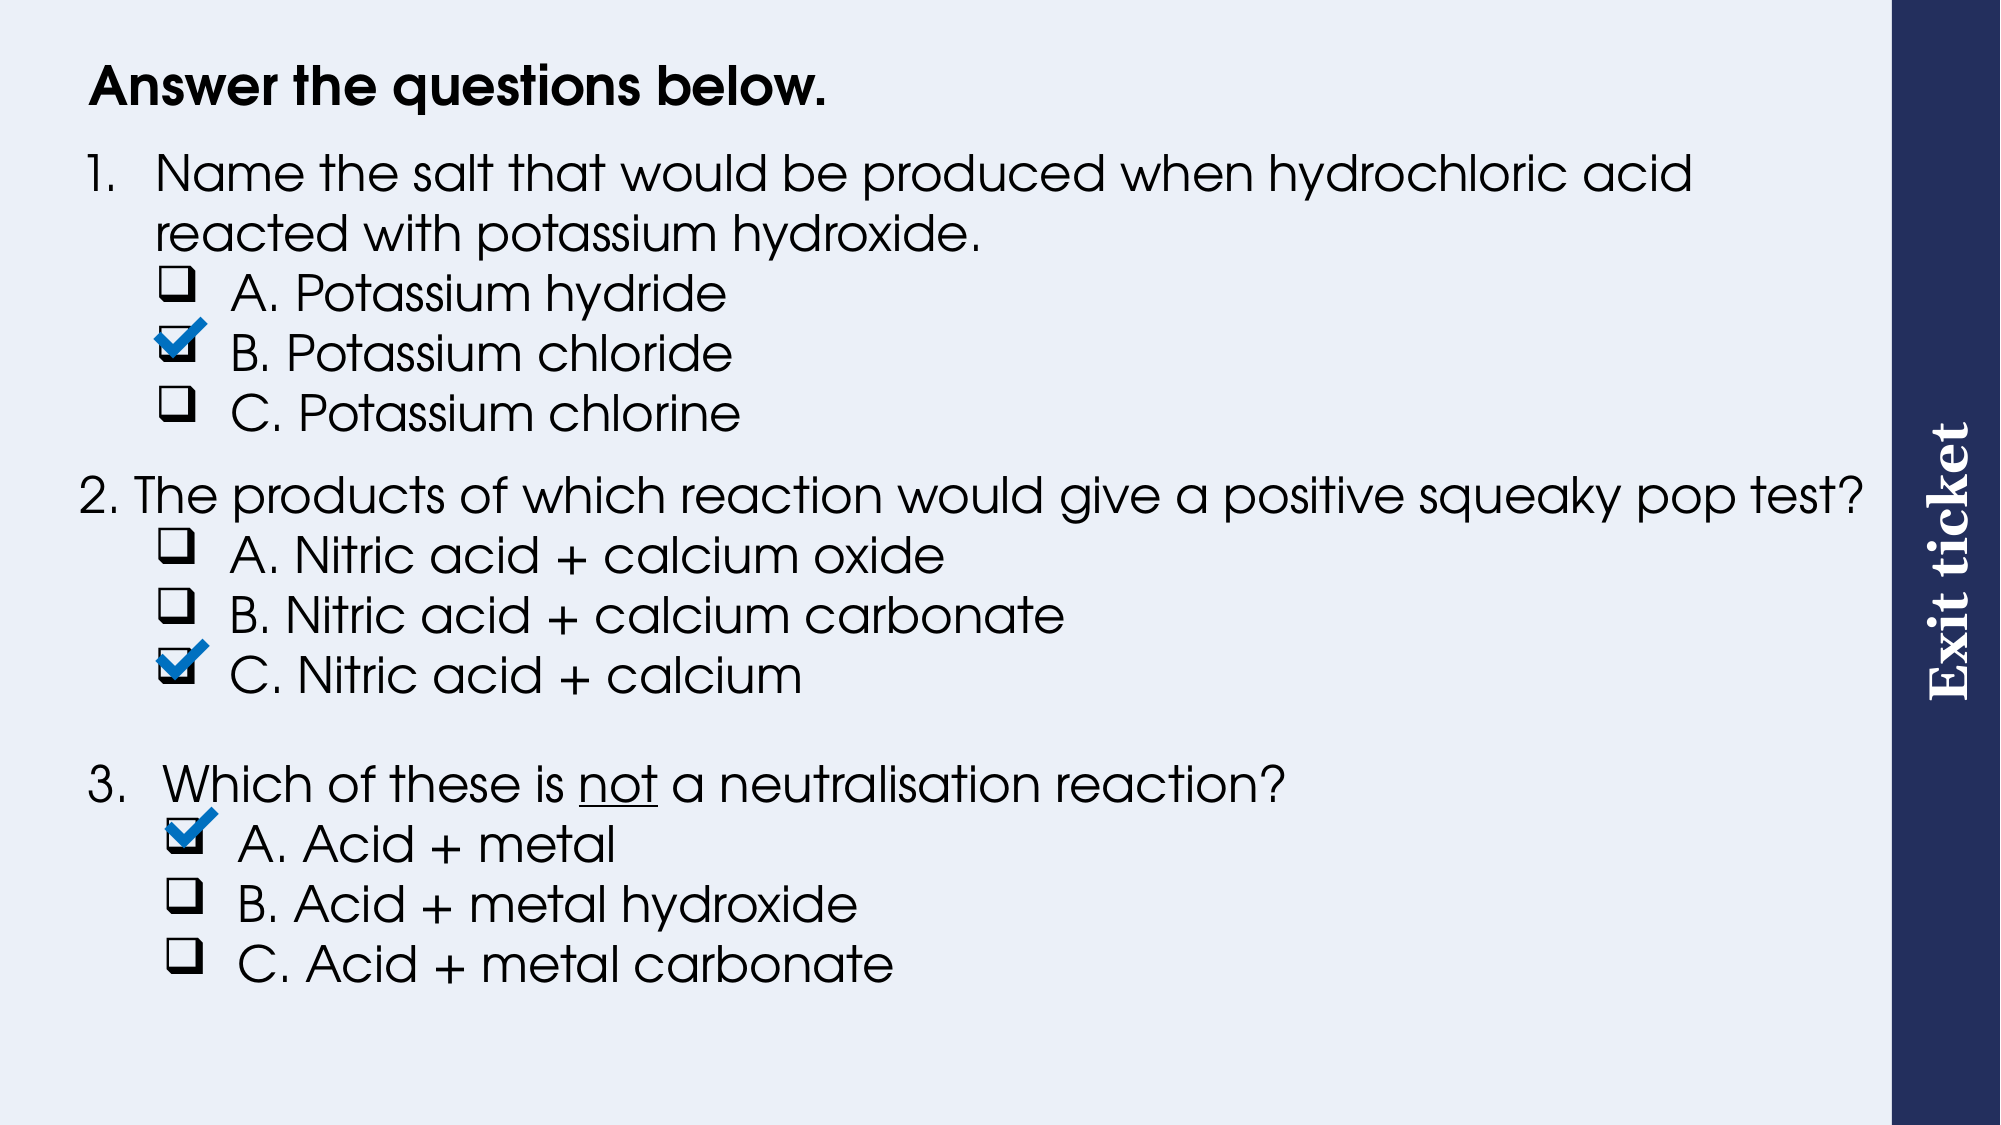

# Answer the questions below.
Name the salt that would be produced when hydrochloric acid reacted with potassium hydroxide.
A. Potassium hydride
B. Potassium chloride
C. Potassium chlorine
✓
2. The products of which reaction would give a positive squeaky pop test?
A. Nitric acid + calcium oxide
B. Nitric acid + calcium carbonate
C. Nitric acid + calcium
✓
Which of these is not a neutralisation reaction?
A. Acid + metal
B. Acid + metal hydroxide
C. Acid + metal carbonate
✓